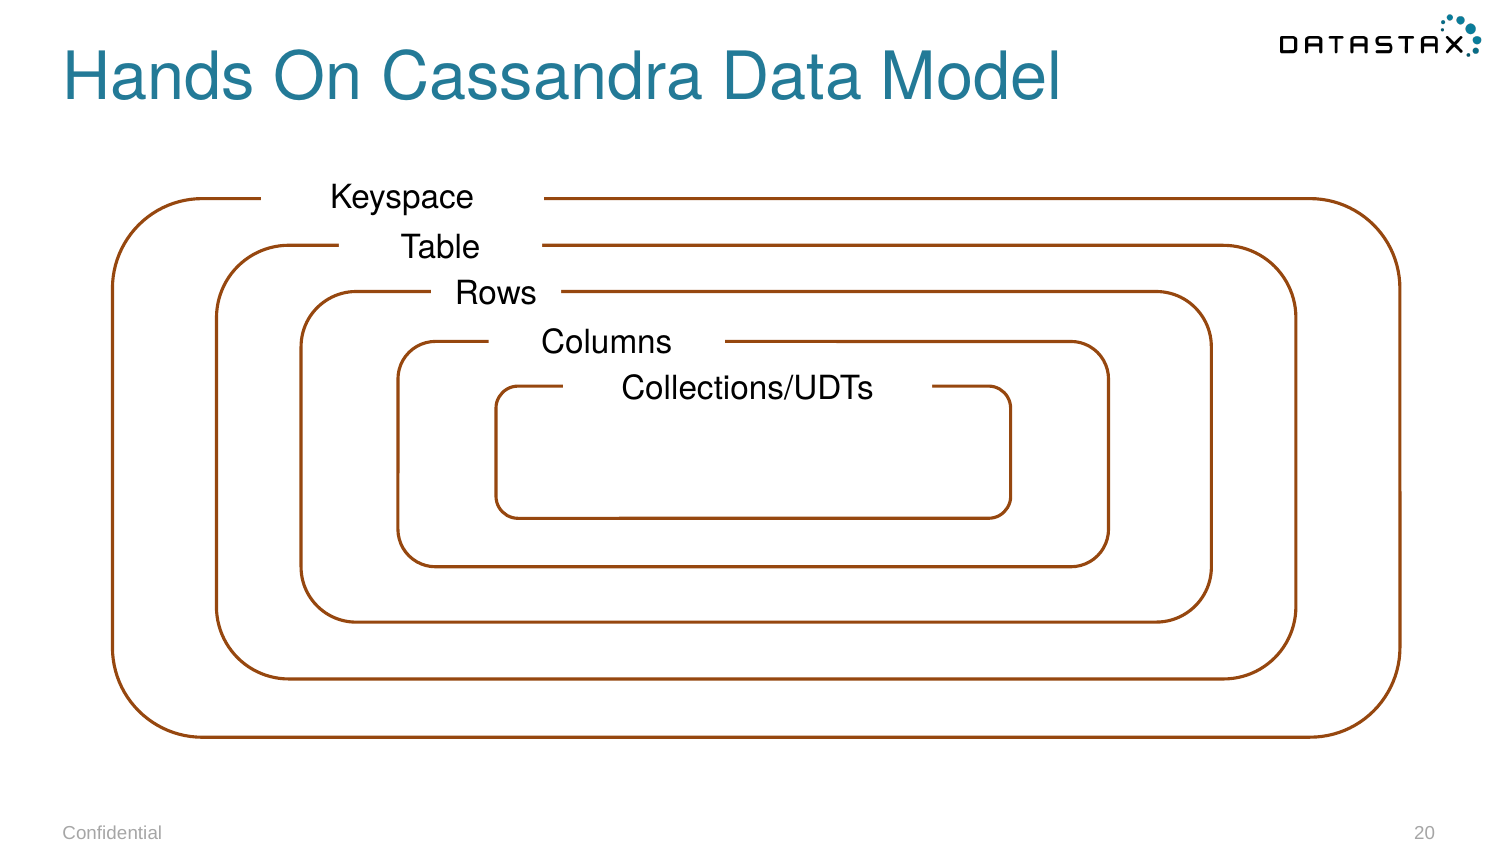

# Hands On Cassandra Data Model
Keyspace

Table

Rows

Columns

Collections/UDTs

Confidential
20